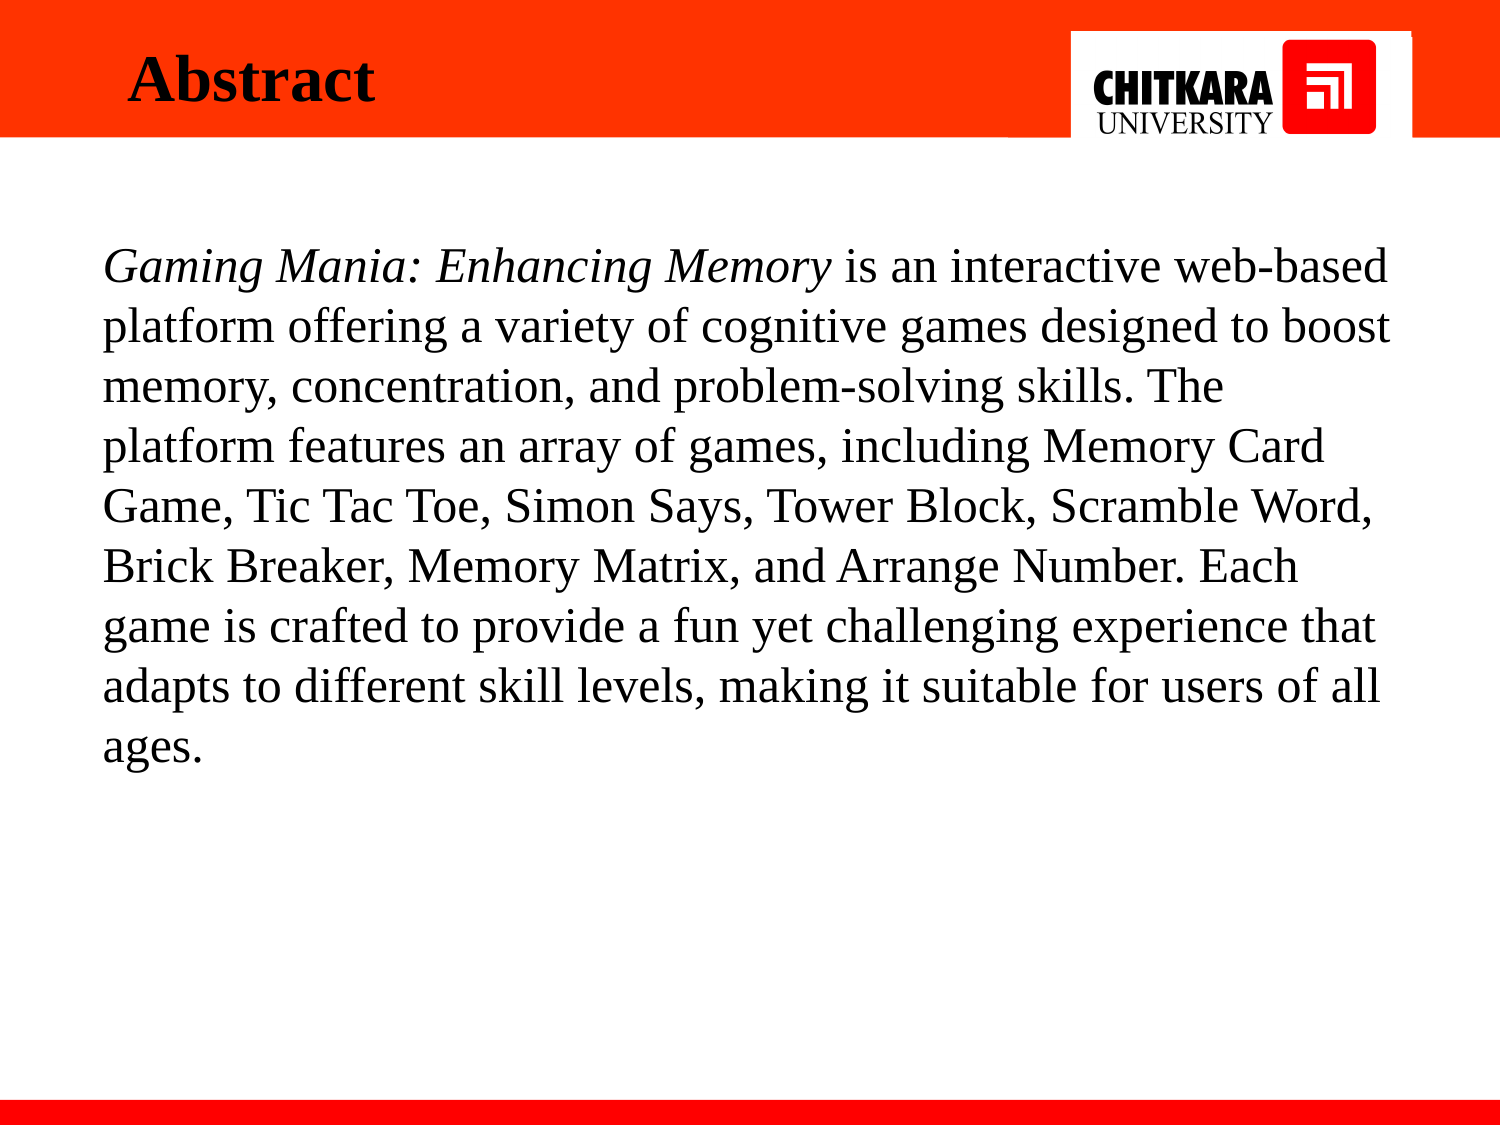

# Abstract
Gaming Mania: Enhancing Memory is an interactive web-based platform offering a variety of cognitive games designed to boost memory, concentration, and problem-solving skills. The platform features an array of games, including Memory Card Game, Tic Tac Toe, Simon Says, Tower Block, Scramble Word, Brick Breaker, Memory Matrix, and Arrange Number. Each game is crafted to provide a fun yet challenging experience that adapts to different skill levels, making it suitable for users of all ages.